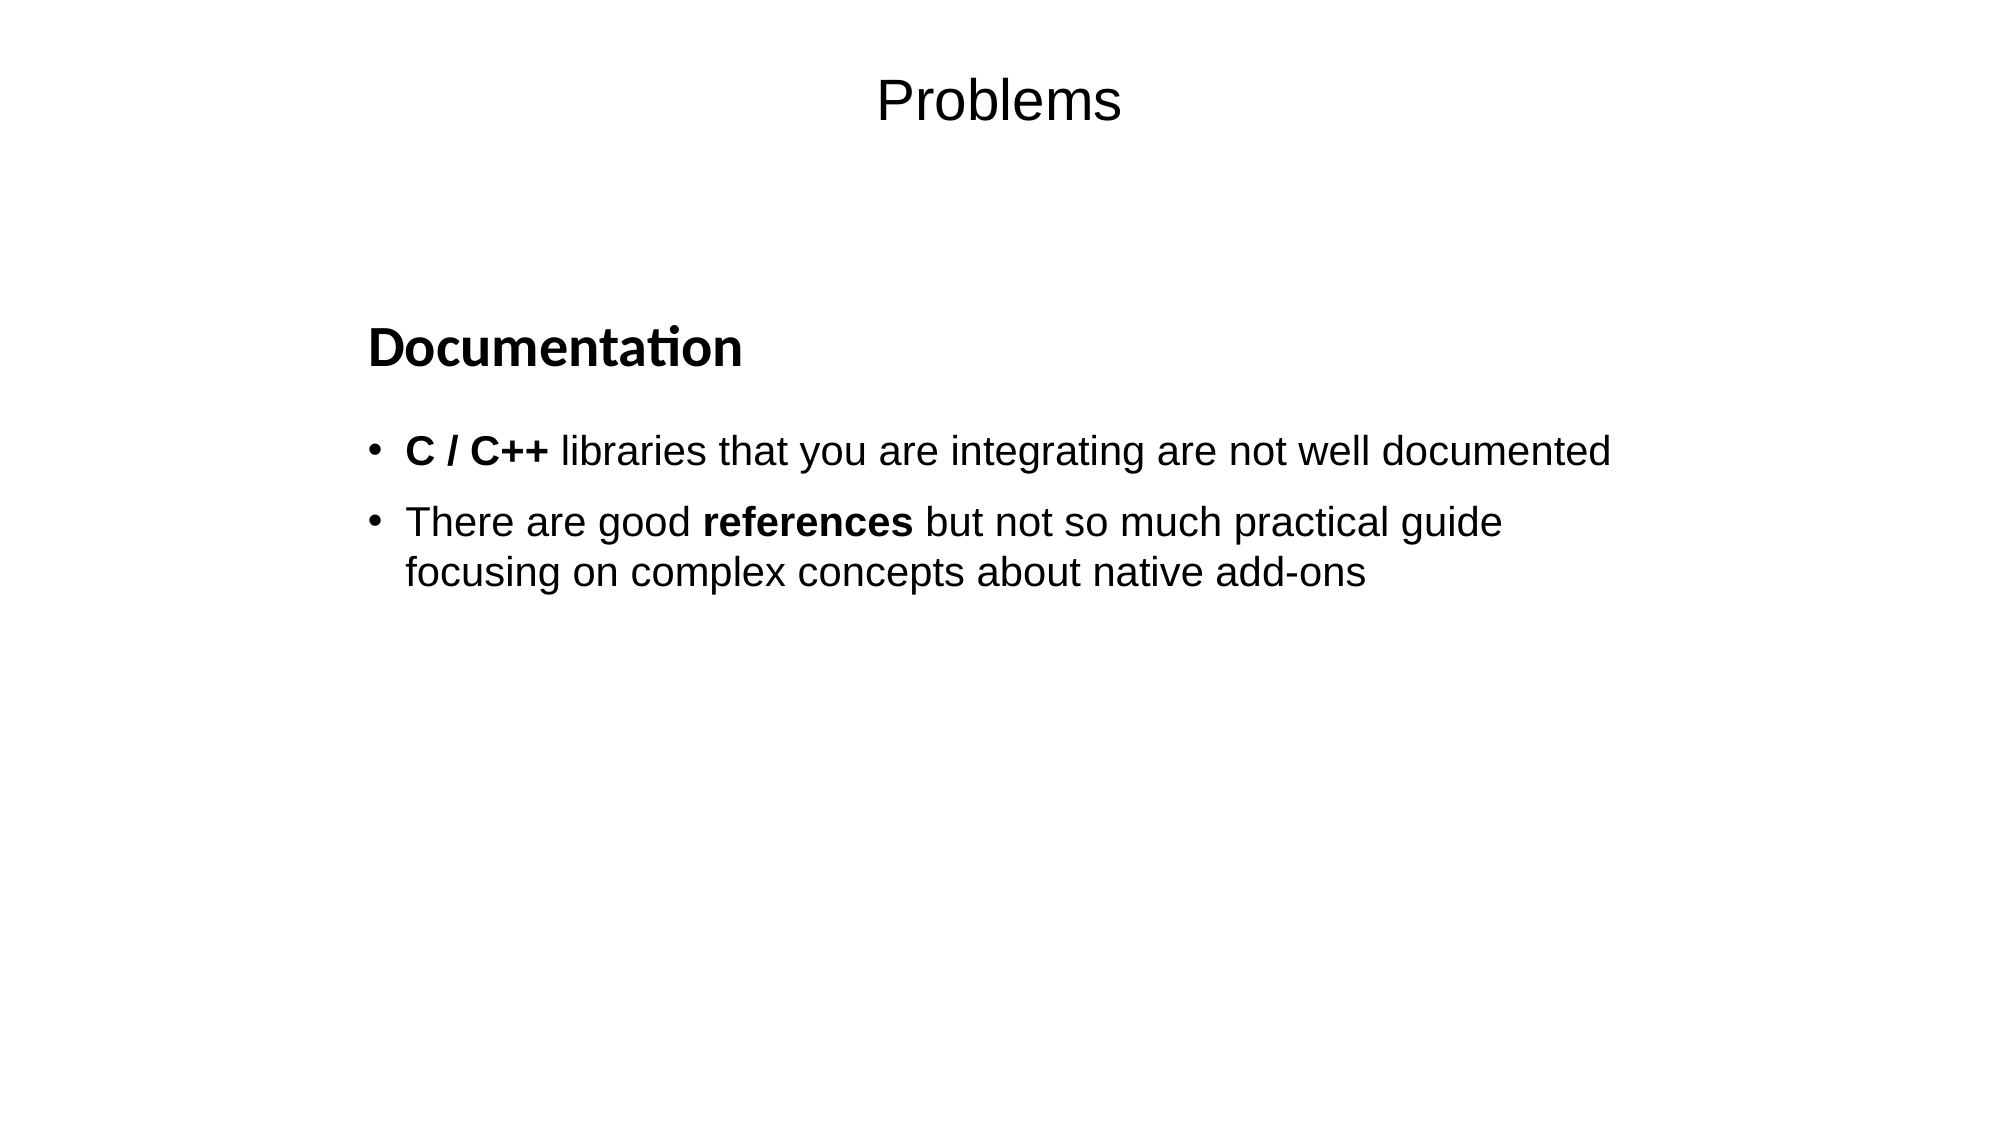

# Problems
Documentation
C / C++ libraries that you are integrating are not well documented
There are good references but not so much practical guide focusing on complex concepts about native add-ons